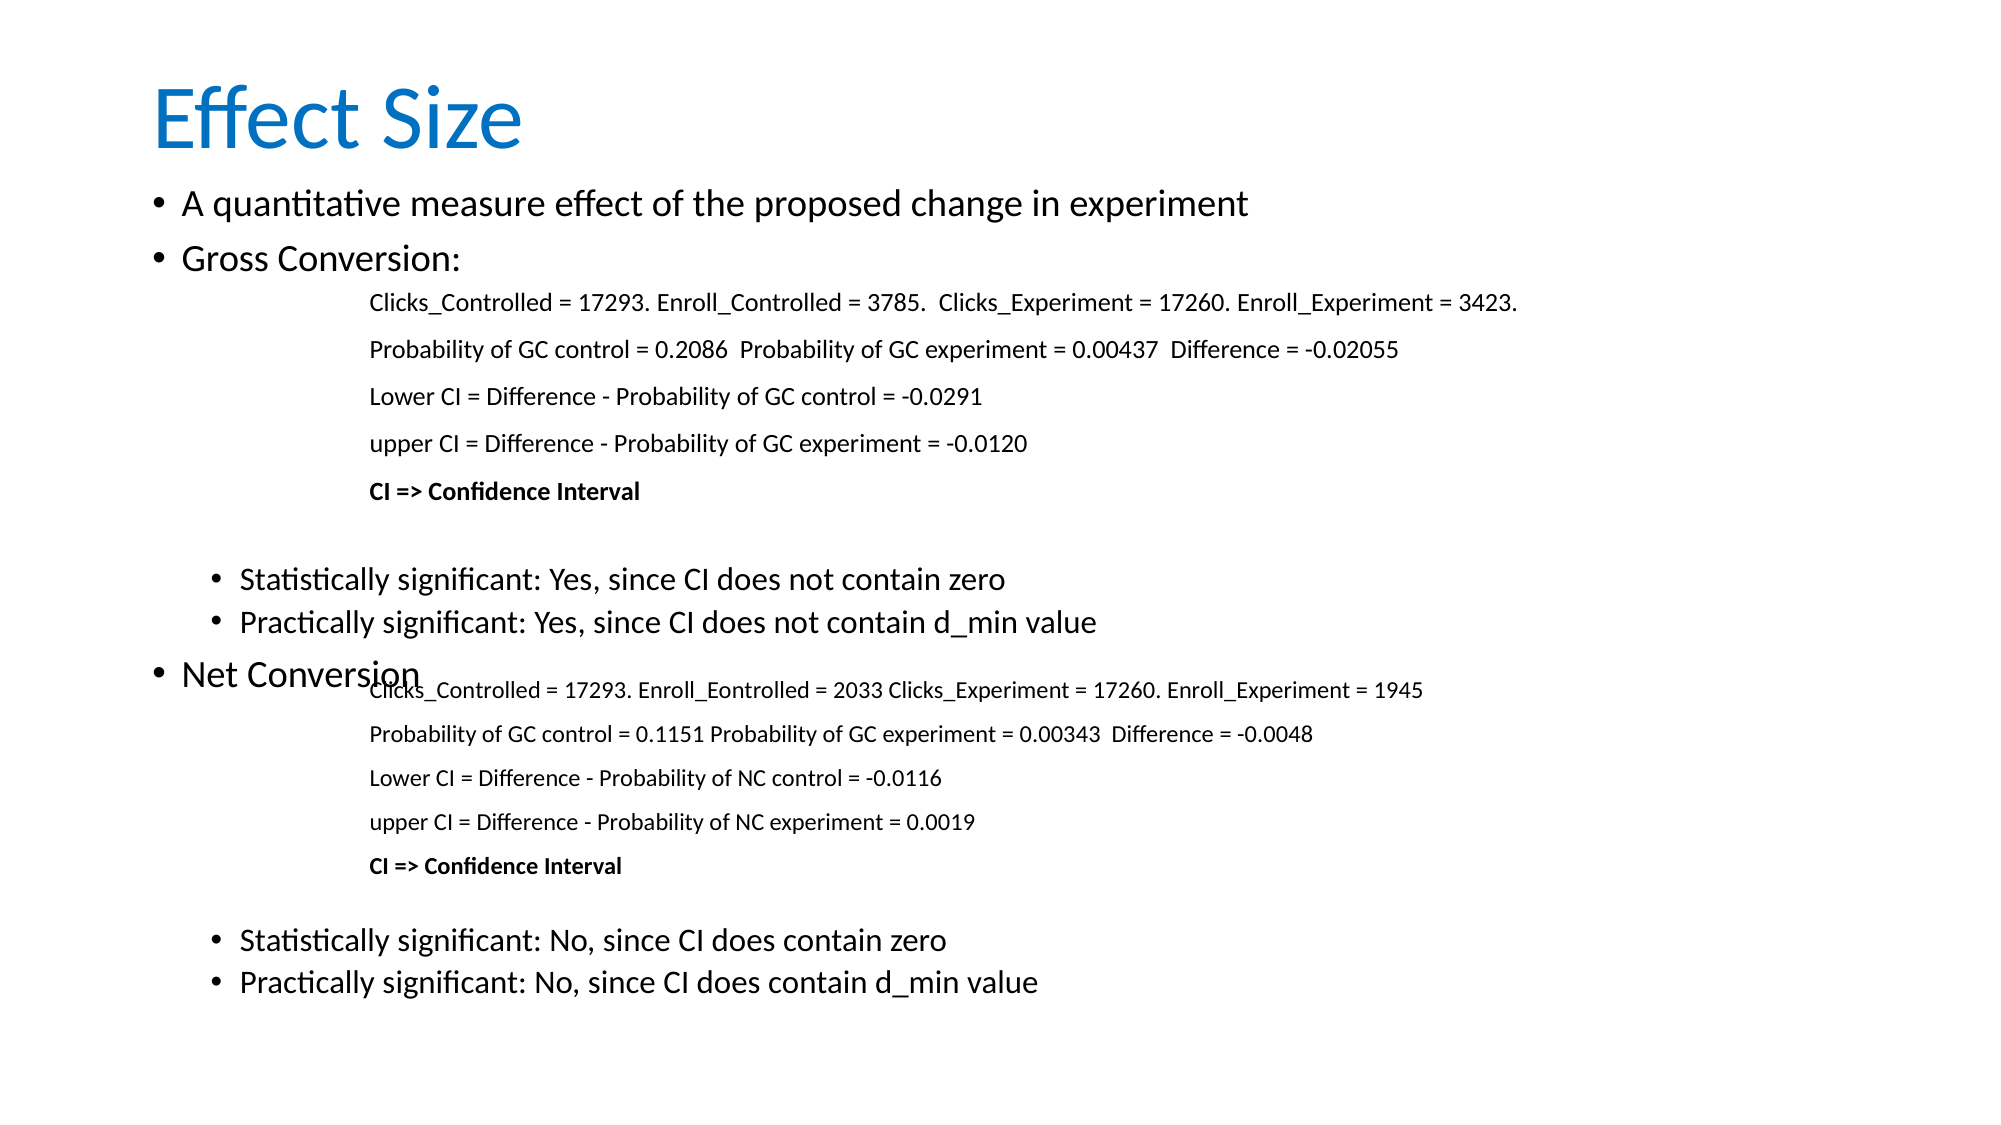

Effect Size
A quantitative measure effect of the proposed change in experiment
Gross Conversion:

Statistically significant: Yes, since CI does not contain zero
Practically significant: Yes, since CI does not contain d_min value
Net Conversion

Statistically significant: No, since CI does contain zero
Practically significant: No, since CI does contain d_min value
Clicks_Controlled = 17293. Enroll_Controlled = 3785.  Clicks_Experiment = 17260. Enroll_Experiment = 3423.
Probability of GC control = 0.2086  Probability of GC experiment = 0.00437  Difference = -0.02055
Lower CI = Difference - Probability of GC control = -0.0291
upper CI = Difference - Probability of GC experiment = -0.0120
CI => Confidence Interval
Clicks_Controlled = 17293. Enroll_Eontrolled = 2033 Clicks_Experiment = 17260. Enroll_Experiment = 1945
Probability of GC control = 0.1151 Probability of GC experiment = 0.00343  Difference = -0.0048
Lower CI = Difference - Probability of NC control = -0.0116
upper CI = Difference - Probability of NC experiment = 0.0019
CI => Confidence Interval